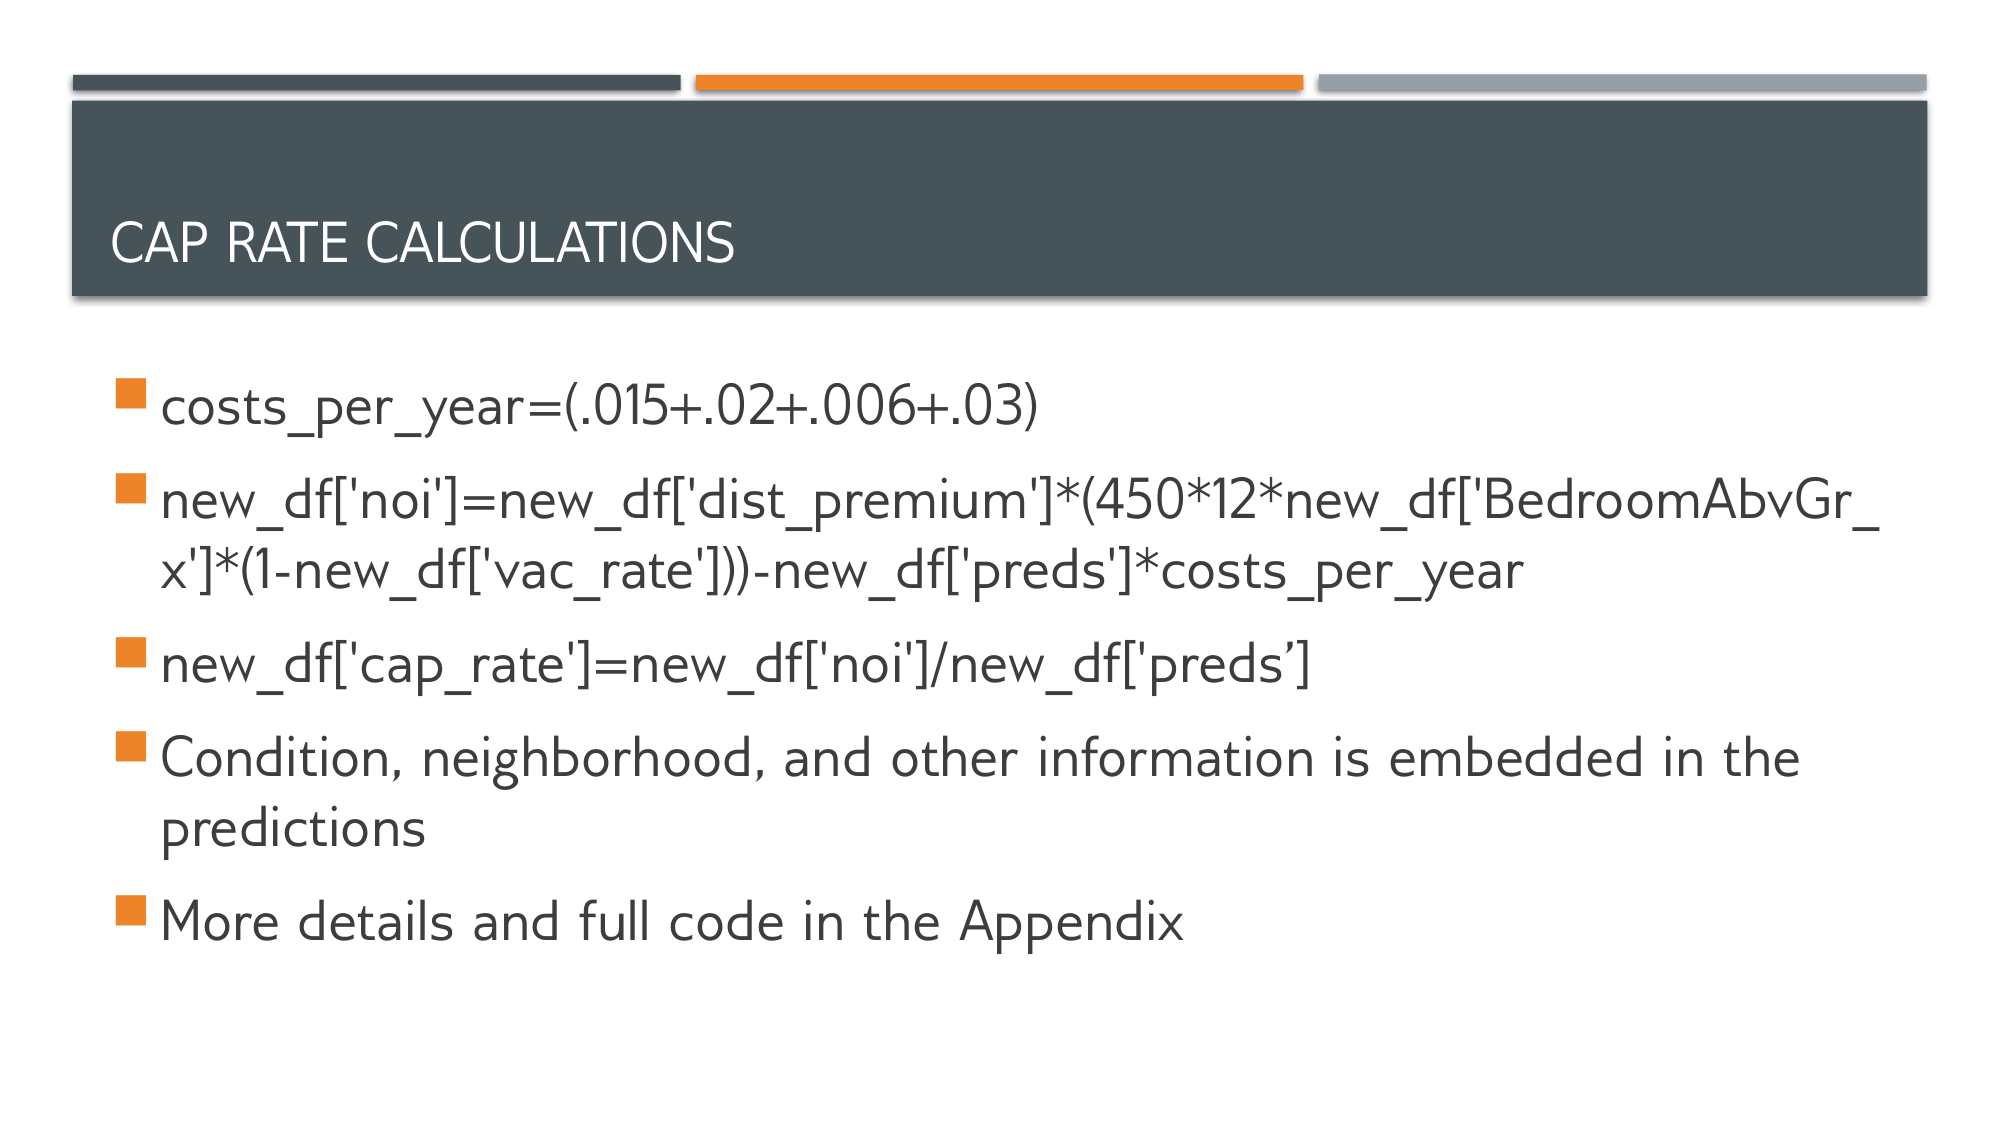

# Cap rate calculations
costs_per_year=(.015+.02+.006+.03)
new_df['noi']=new_df['dist_premium']*(450*12*new_df['BedroomAbvGr_x']*(1-new_df['vac_rate']))-new_df['preds']*costs_per_year
new_df['cap_rate']=new_df['noi']/new_df['preds’]
Condition, neighborhood, and other information is embedded in the predictions
More details and full code in the Appendix